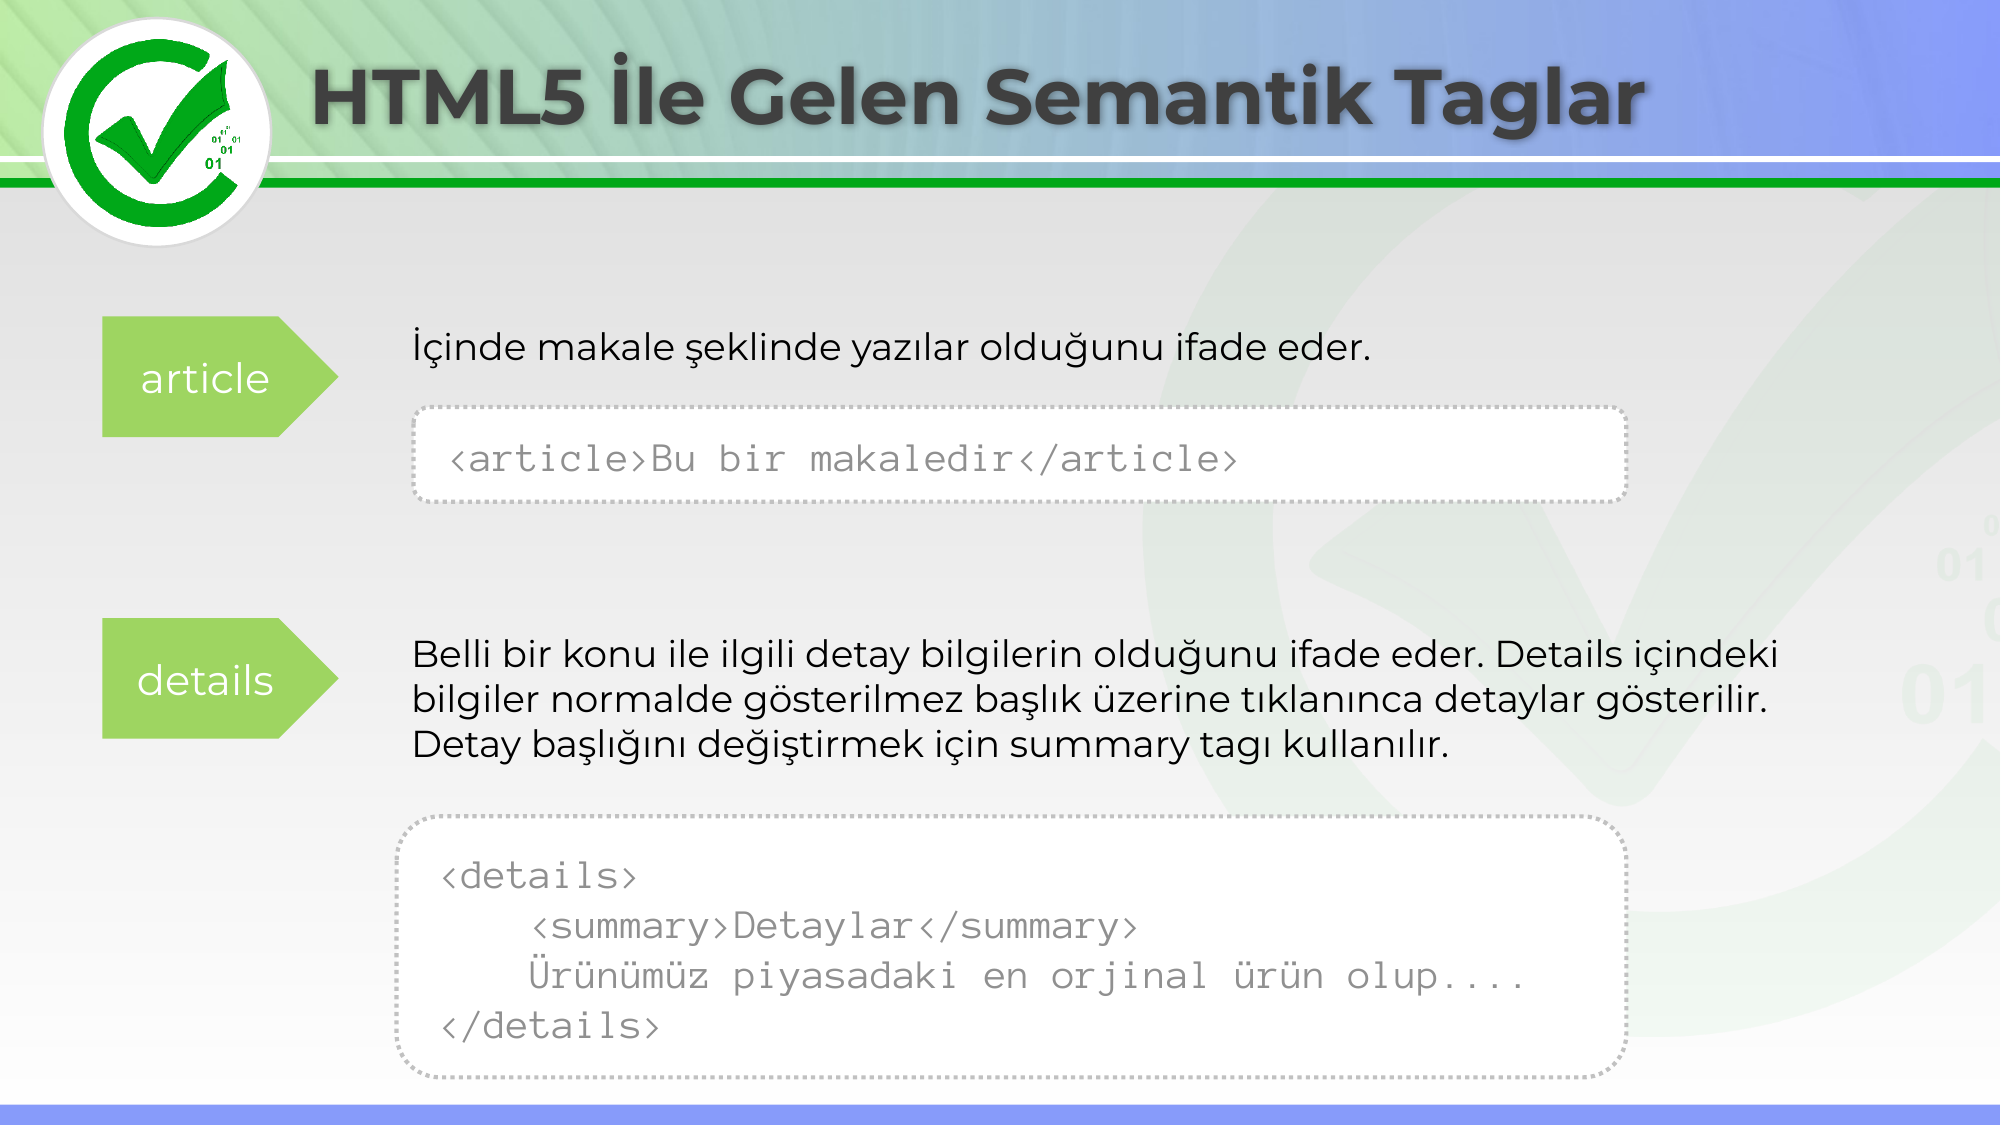

HTML5 İle Gelen Semantik Taglar
İçinde makale şeklinde yazılar olduğunu ifade eder.
article
<article>Bu bir makaledir</article>
details
Belli bir konu ile ilgili detay bilgilerin olduğunu ifade eder. Details içindeki bilgiler normalde gösterilmez başlık üzerine tıklanınca detaylar gösterilir. Detay başlığını değiştirmek için summary tagı kullanılır.
<details>
    <summary>Detaylar</summary>
    Ürünümüz piyasadaki en orjinal ürün olup....
</details>